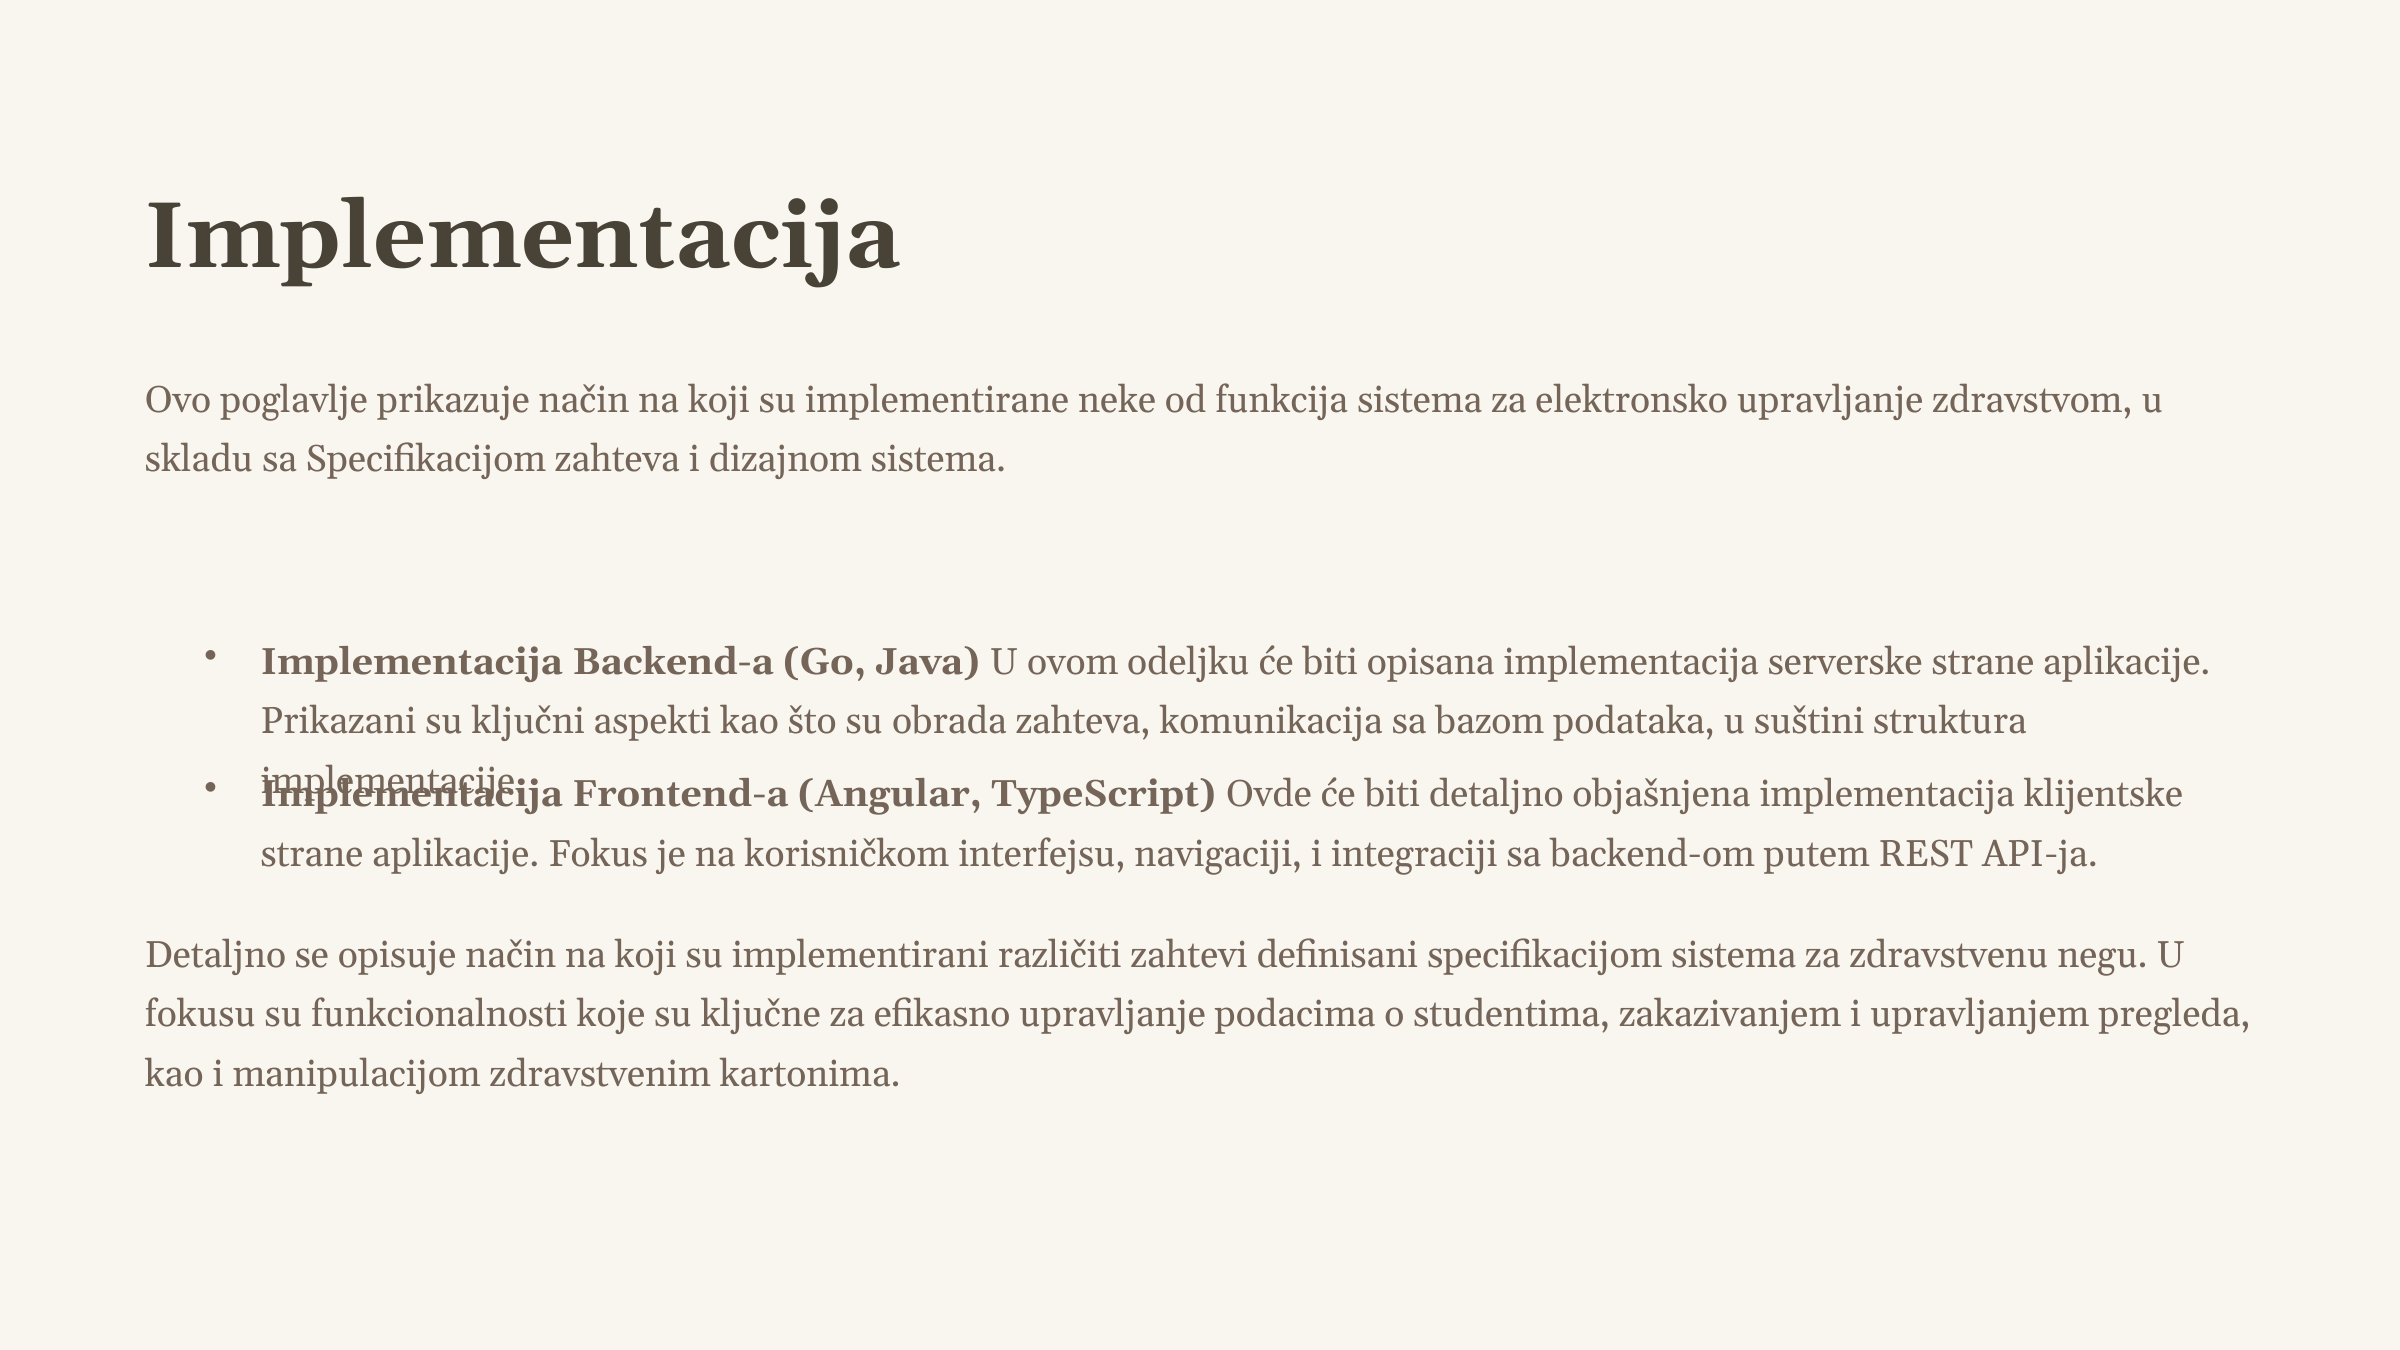

Implementacija
Ovo poglavlje prikazuje način na koji su implementirane neke od funkcija sistema za elektronsko upravljanje zdravstvom, u skladu sa Specifikacijom zahteva i dizajnom sistema.

Implementacija Backend-a (Go, Java) U ovom odeljku će biti opisana implementacija serverske strane aplikacije. Prikazani su ključni aspekti kao što su obrada zahteva, komunikacija sa bazom podataka, u suštini struktura implementacije.
Implementacija Frontend-a (Angular, TypeScript) Ovde će biti detaljno objašnjena implementacija klijentske strane aplikacije. Fokus je na korisničkom interfejsu, navigaciji, i integraciji sa backend-om putem REST API-ja.
Detaljno se opisuje način na koji su implementirani različiti zahtevi definisani specifikacijom sistema za zdravstvenu negu. U fokusu su funkcionalnosti koje su ključne za efikasno upravljanje podacima o studentima, zakazivanjem i upravljanjem pregleda, kao i manipulacijom zdravstvenim kartonima.